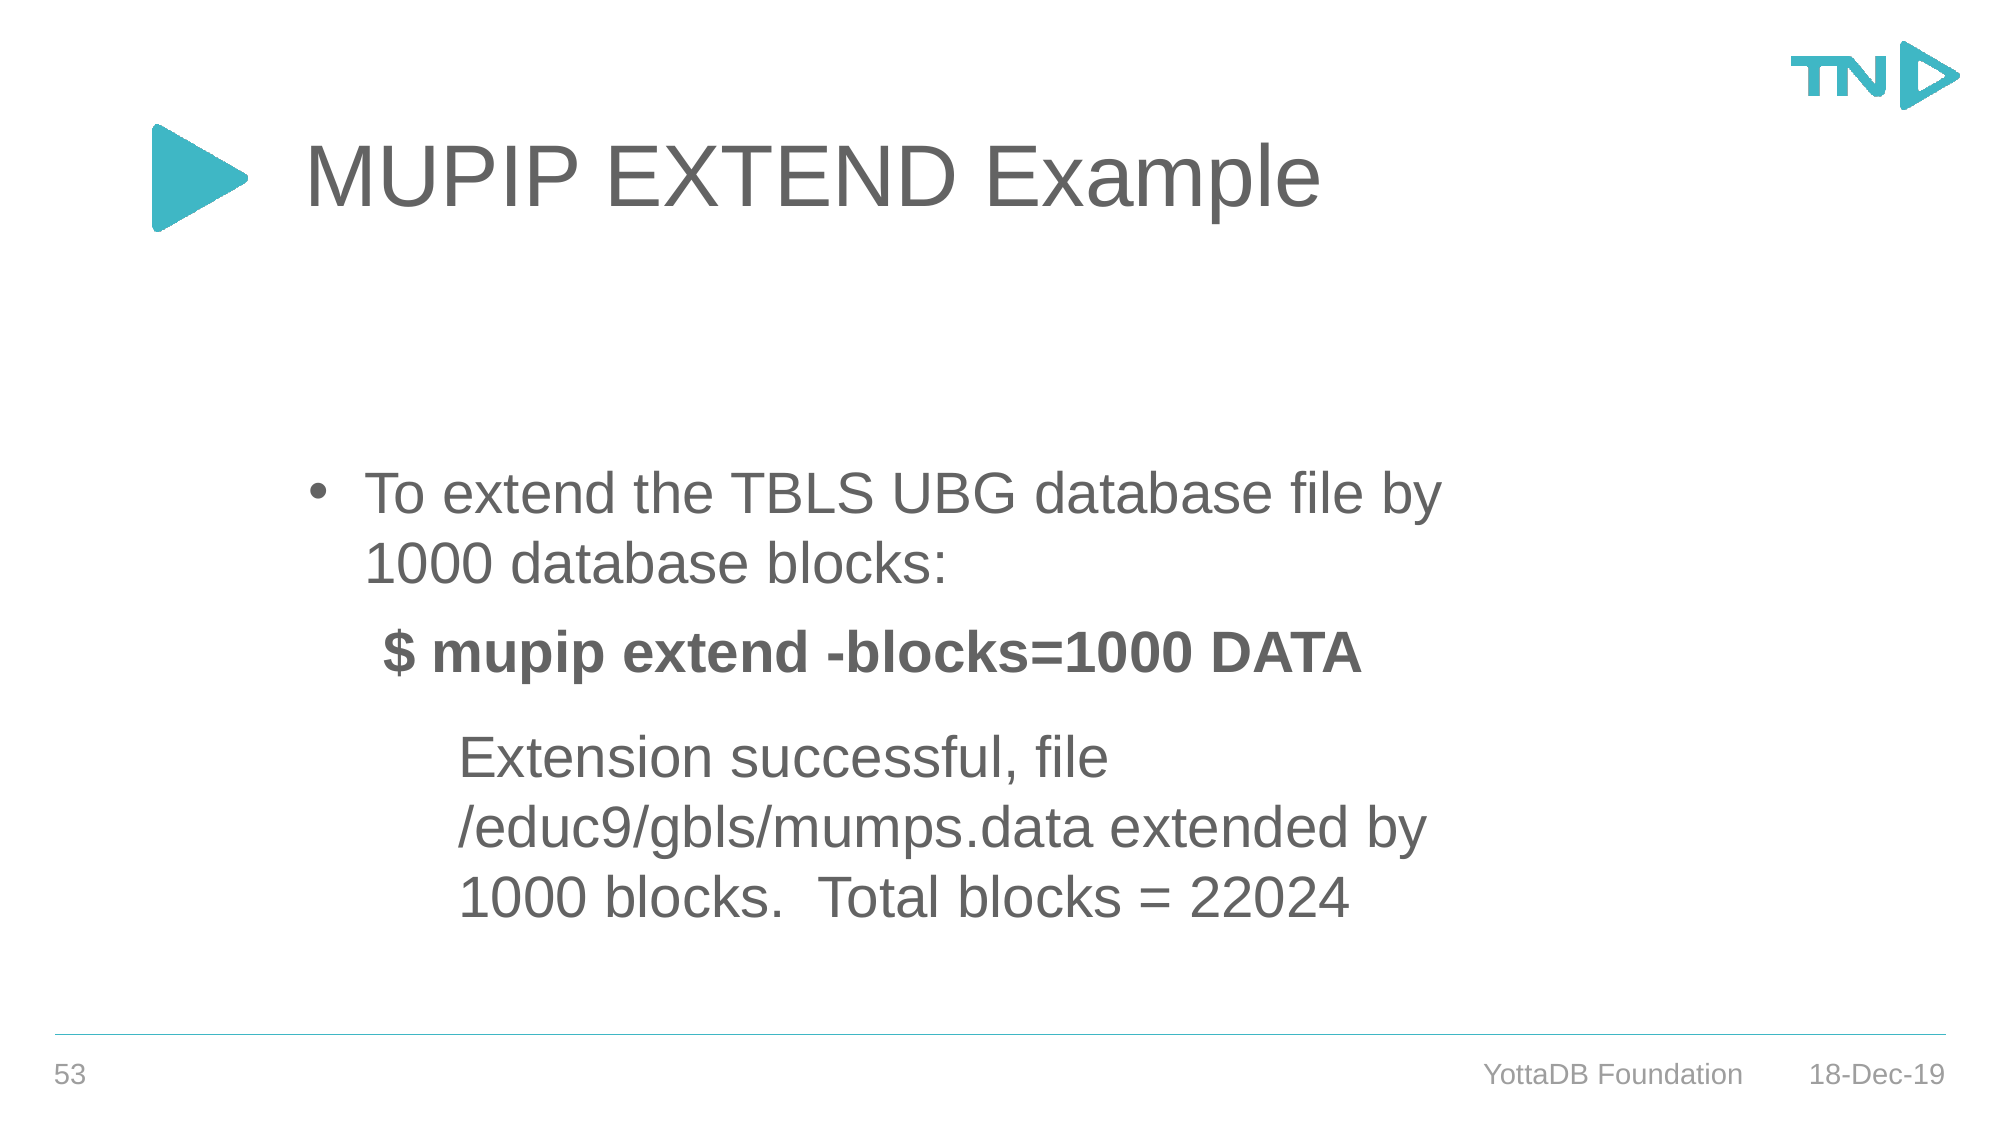

# MUPIP EXTEND Example
To extend the TBLS UBG database file by 1000 database blocks:
$ mupip extend -blocks=1000 DATA
Extension successful, file /educ9/gbls/mumps.data extended by 1000 blocks.  Total blocks = 22024

53
YottaDB Foundation
18-Dec-19